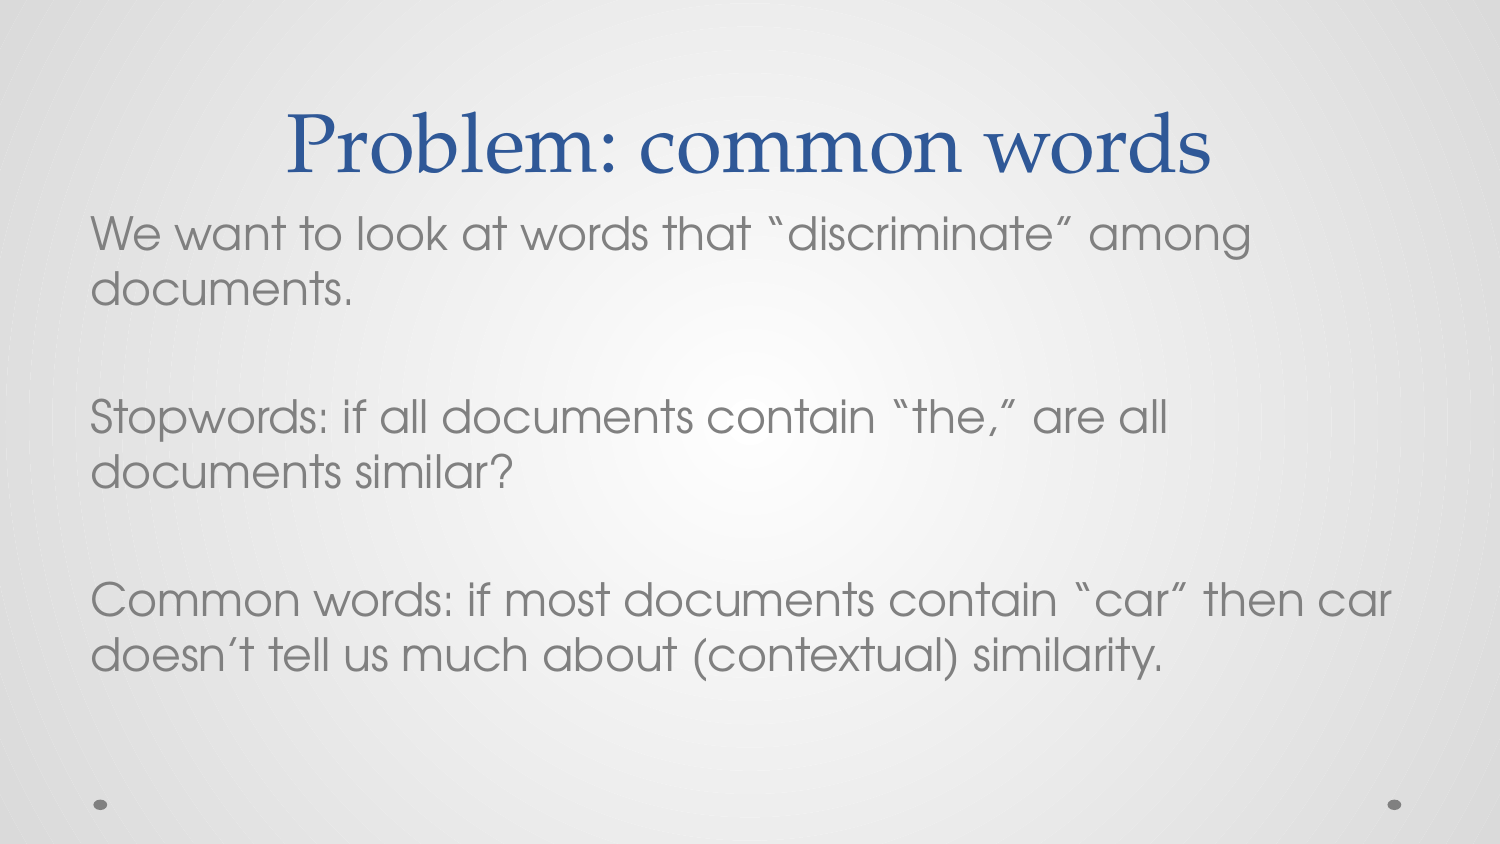

# Problem: common words
We want to look at words that “discriminate” among documents.

Stopwords: if all documents contain “the,” are all documents similar?

Common words: if most documents contain “car” then car doesn’t tell us much about (contextual) similarity.